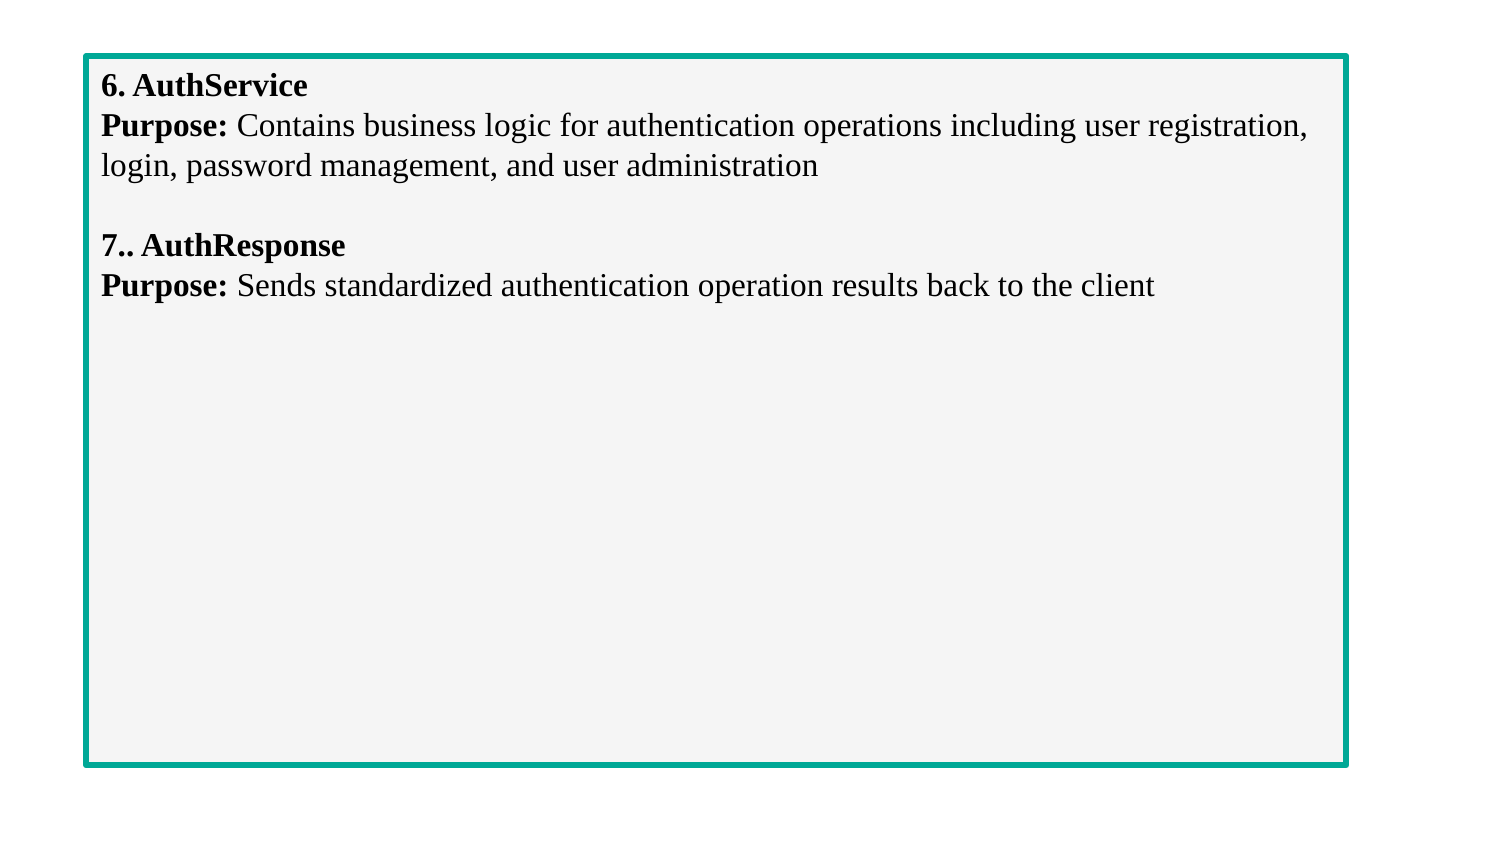

6. AuthService
Purpose: Contains business logic for authentication operations including user registration, login, password management, and user administration
7.. AuthResponse
Purpose: Sends standardized authentication operation results back to the client